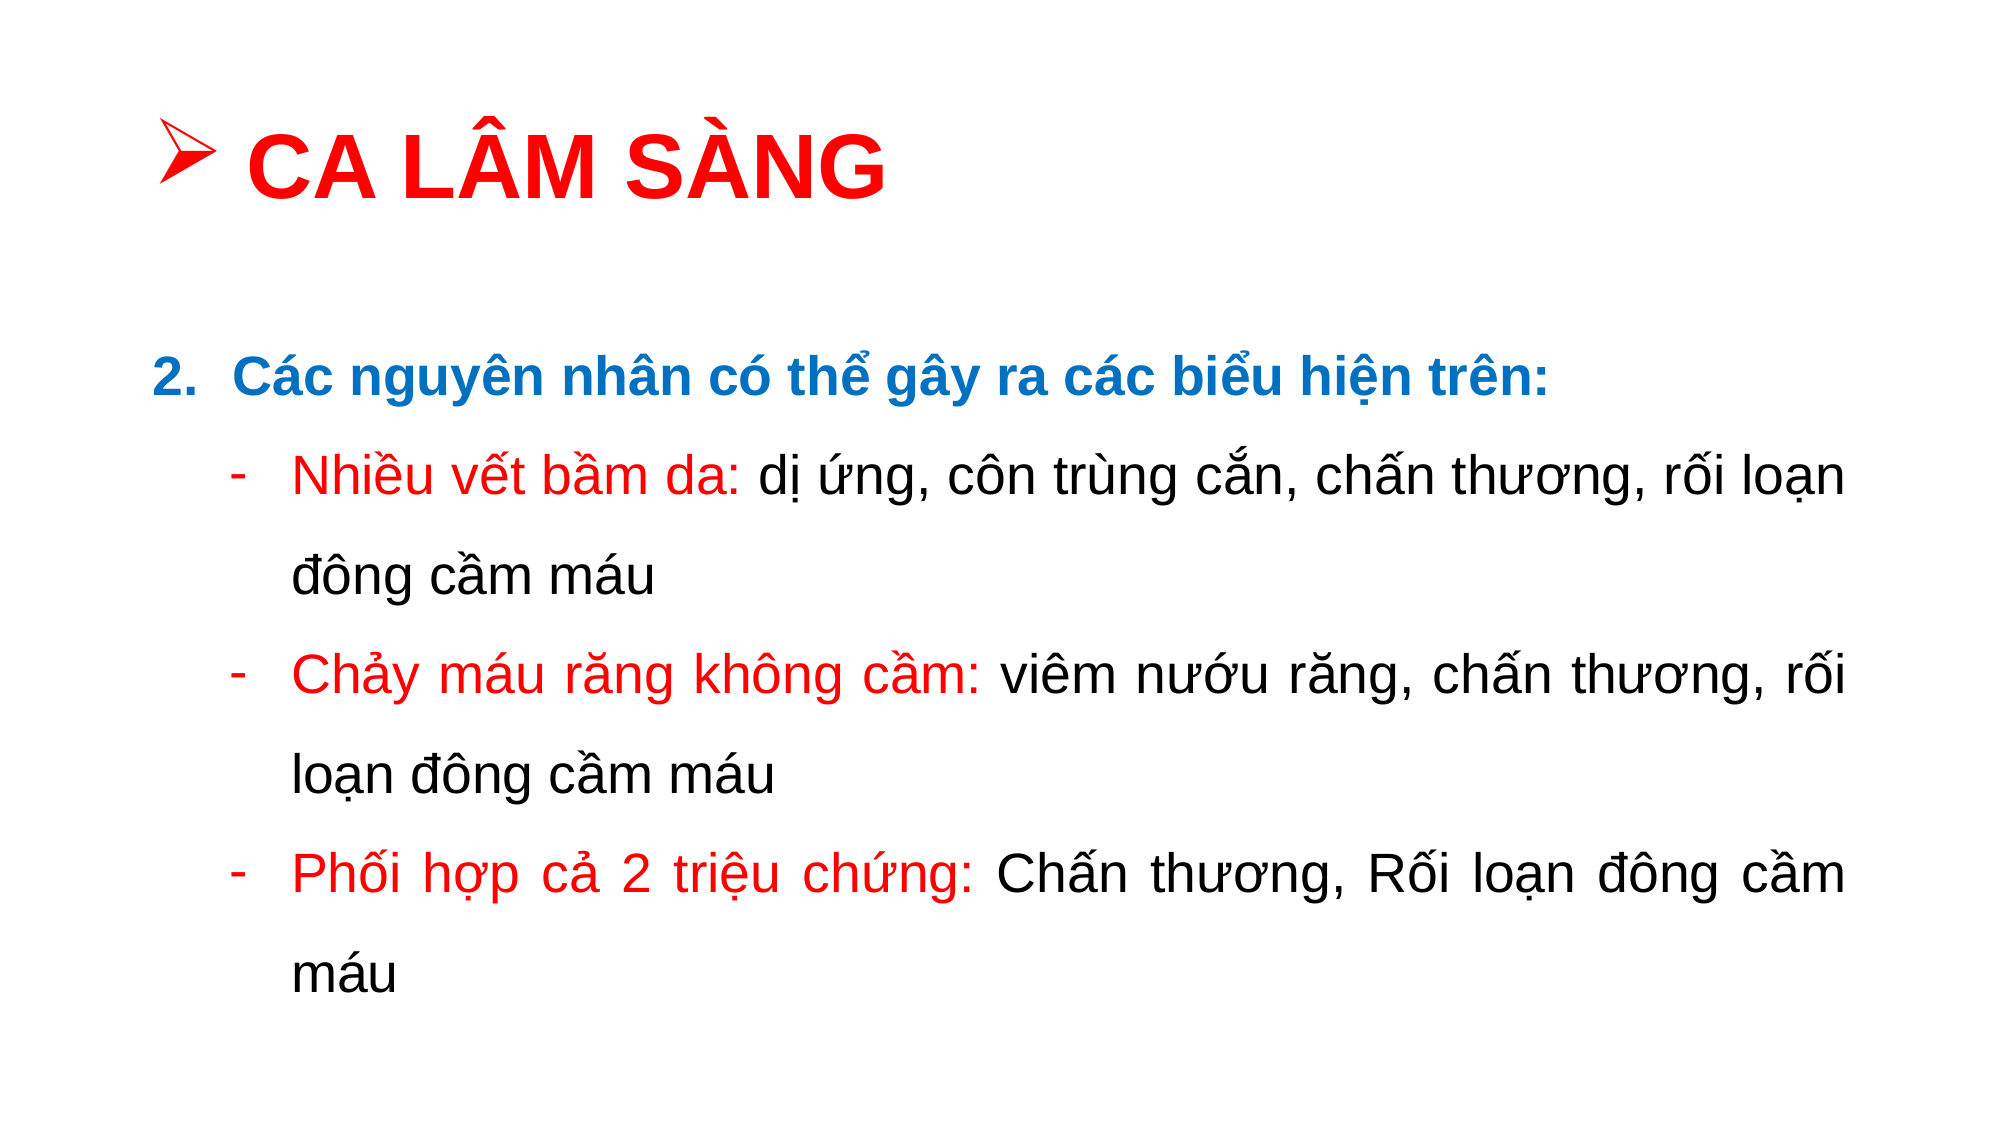

# CA LÂM SÀNG
Các nguyên nhân có thể gây ra các biểu hiện trên:
Nhiều vết bầm da: dị ứng, côn trùng cắn, chấn thương, rối loạn đông cầm máu
Chảy máu răng không cầm: viêm nướu răng, chấn thương, rối loạn đông cầm máu
Phối hợp cả 2 triệu chứng: Chấn thương, Rối loạn đông cầm máu